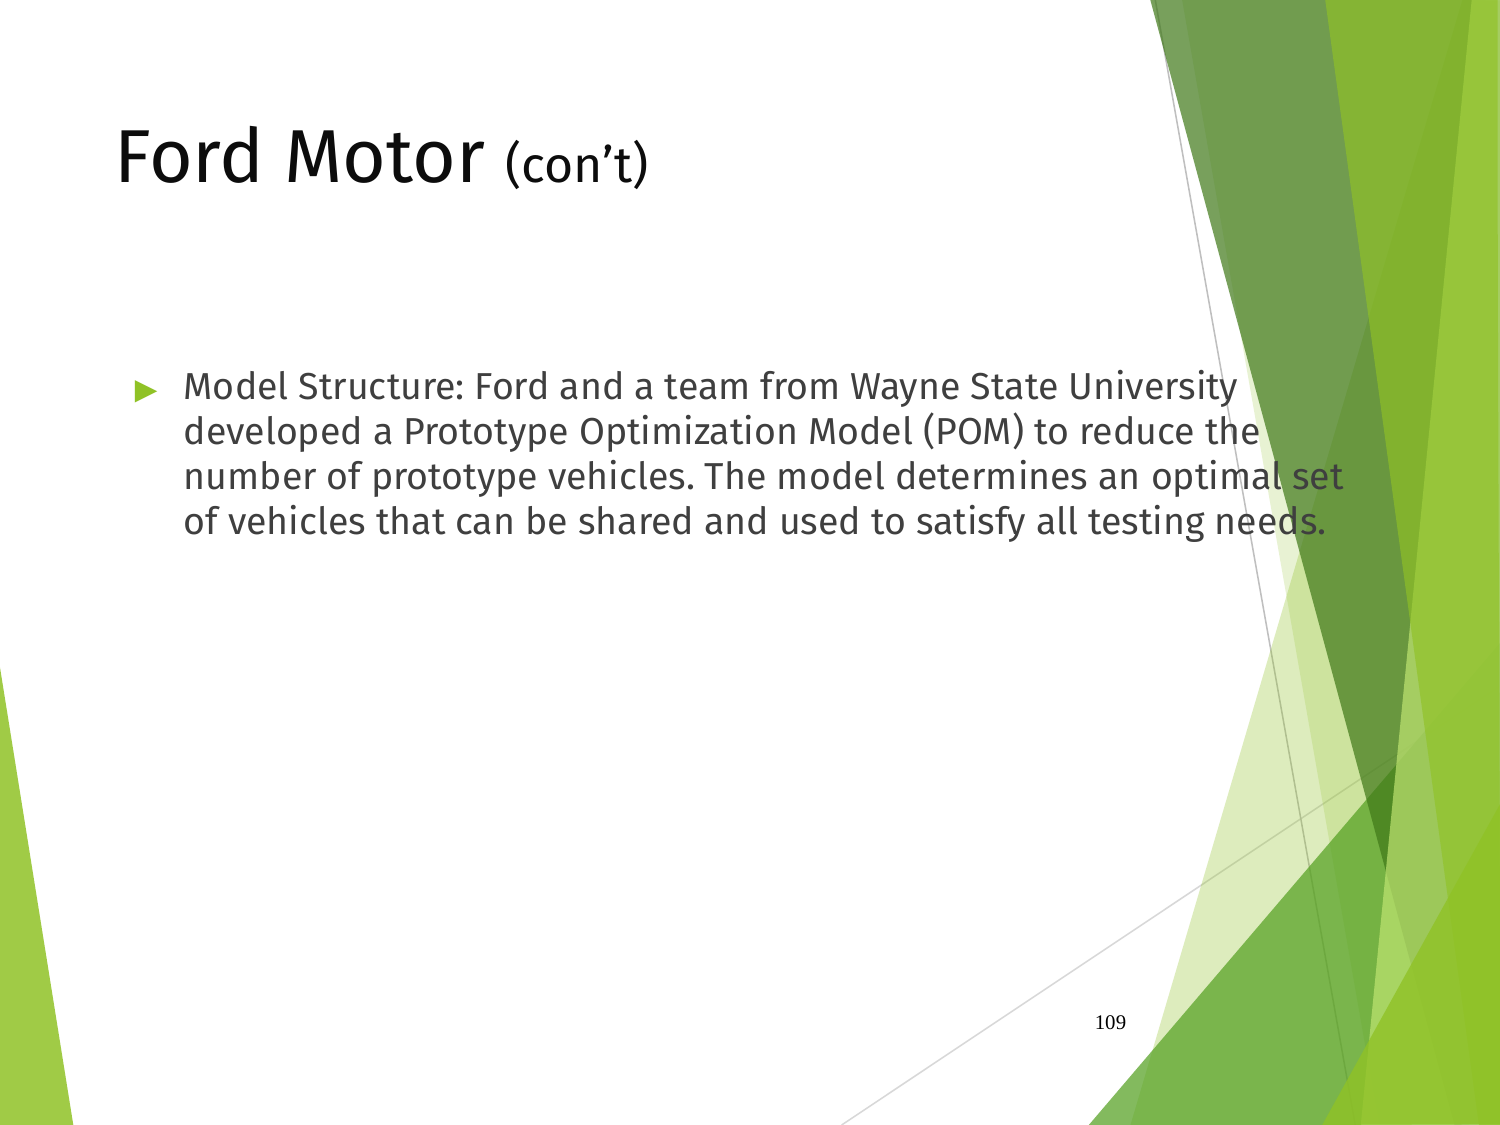

# Ford Motor (con’t)
Model Structure: Ford and a team from Wayne State University developed a Prototype Optimization Model (POM) to reduce the number of prototype vehicles. The model determines an optimal set of vehicles that can be shared and used to satisfy all testing needs.
109